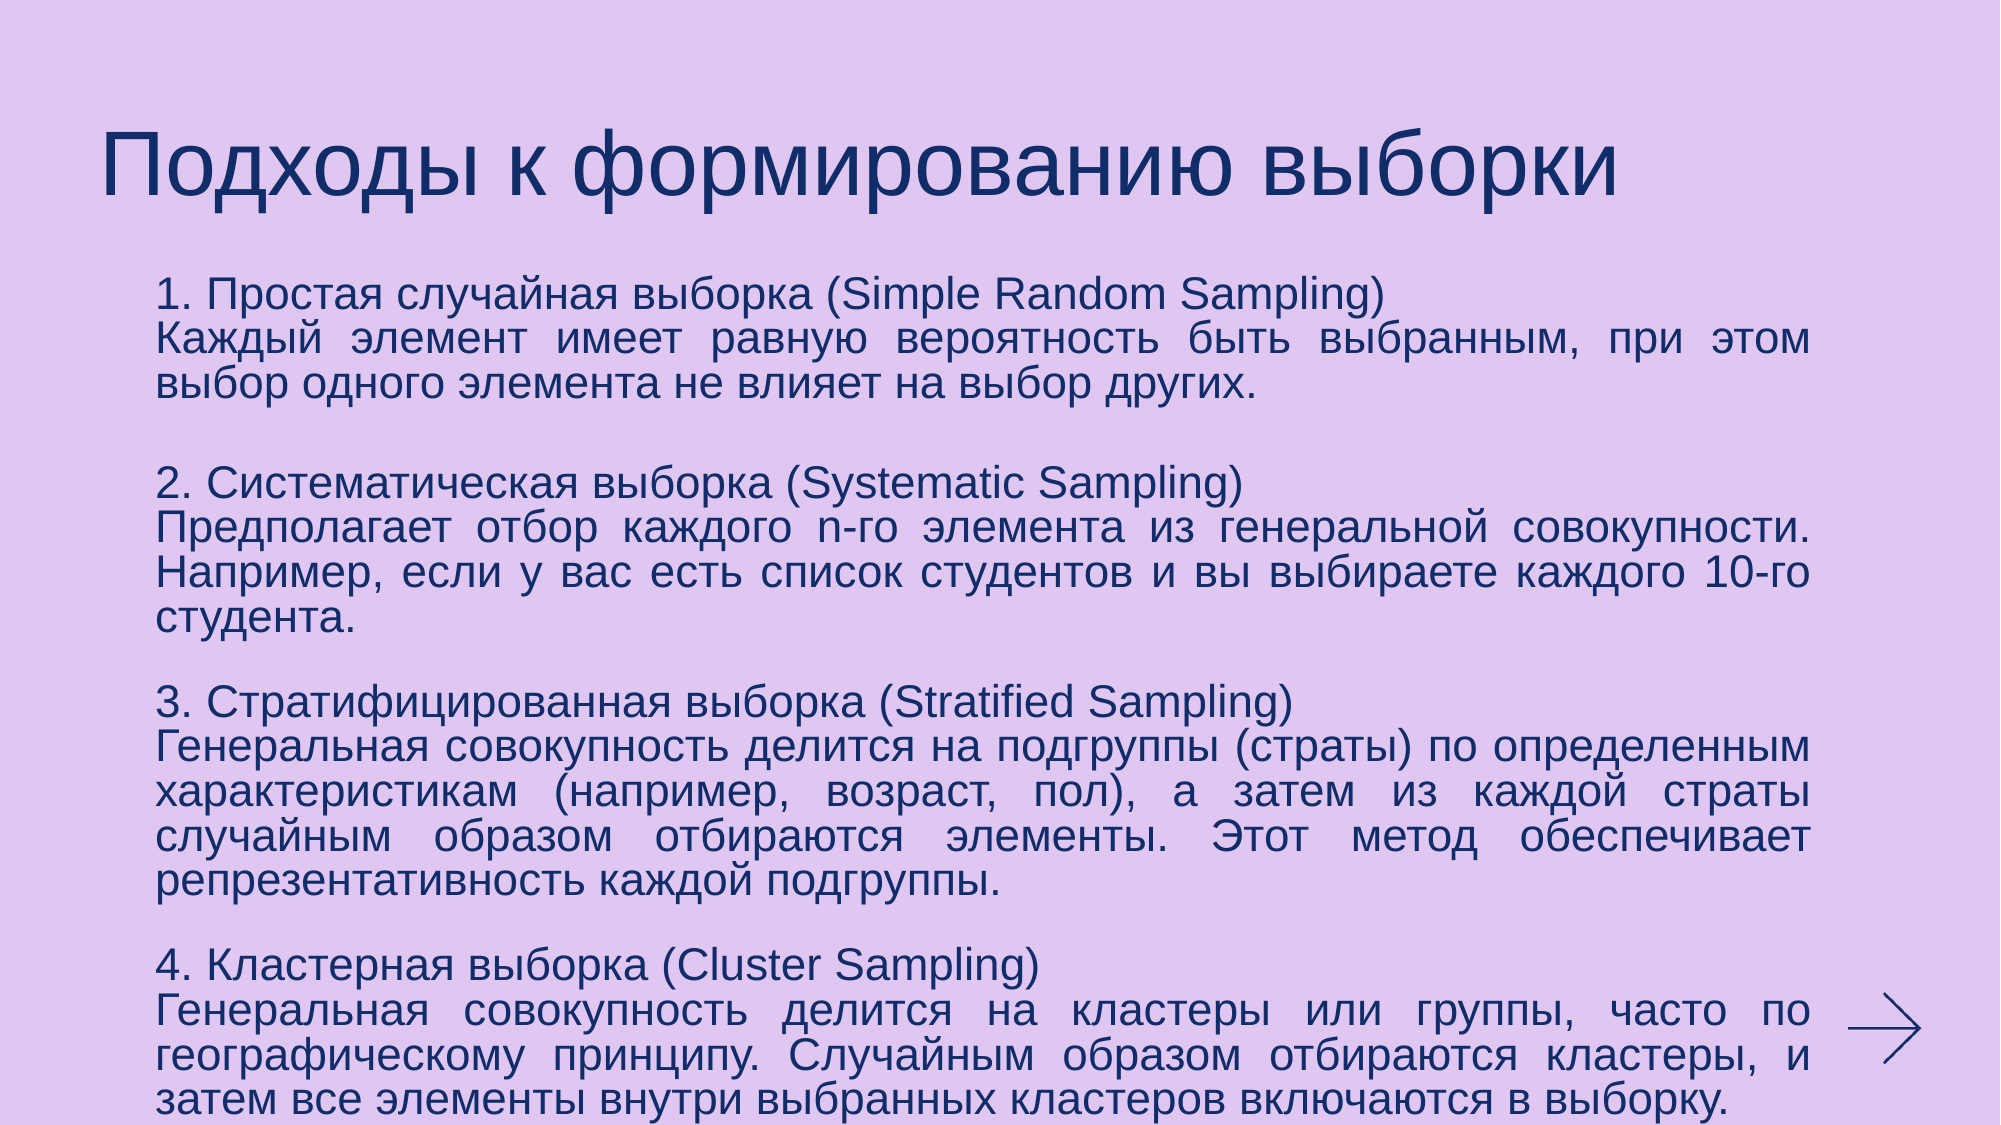

# Подходы к формированию выборки
1. Простая случайная выборка (Simple Random Sampling)
Каждый элемент имеет равную вероятность быть выбранным, при этом выбор одного элемента не влияет на выбор других.

2. Систематическая выборка (Systematic Sampling)
Предполагает отбор каждого n-го элемента из генеральной совокупности. Например, если у вас есть список студентов и вы выбираете каждого 10-го студента.

3. Стратифицированная выборка (Stratified Sampling)
Генеральная совокупность делится на подгруппы (страты) по определенным характеристикам (например, возраст, пол), а затем из каждой страты случайным образом отбираются элементы. Этот метод обеспечивает репрезентативность каждой подгруппы.

4. Кластерная выборка (Cluster Sampling)
Генеральная совокупность делится на кластеры или группы, часто по географическому принципу. Случайным образом отбираются кластеры, и затем все элементы внутри выбранных кластеров включаются в выборку.